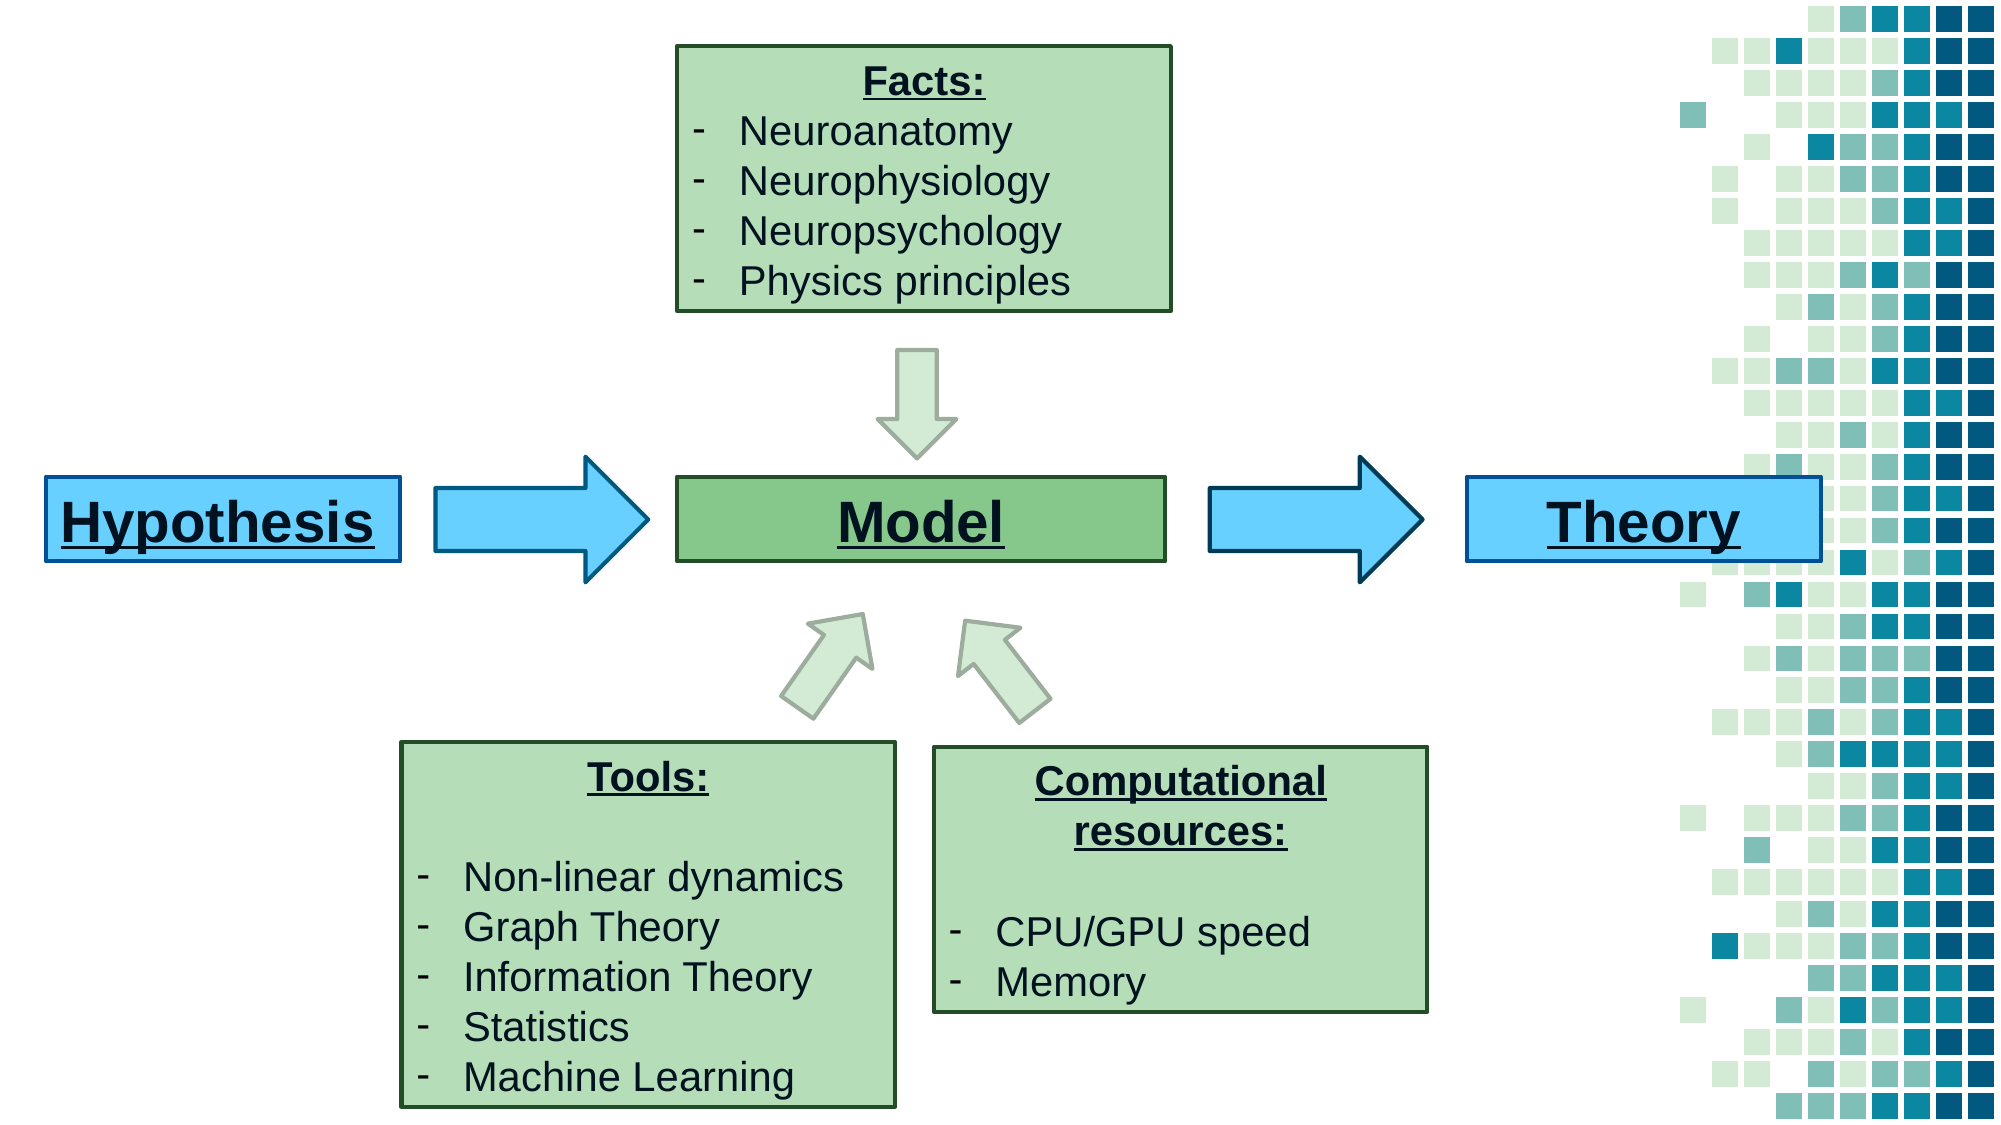

Facts:
Neuroanatomy
Neurophysiology
Neuropsychology
Physics principles

Hypothesis
Theory
Model

Tools:

Non-linear dynamics
Graph Theory
Information Theory
Statistics
Machine Learning
Computational resources:

CPU/GPU speed
Memory